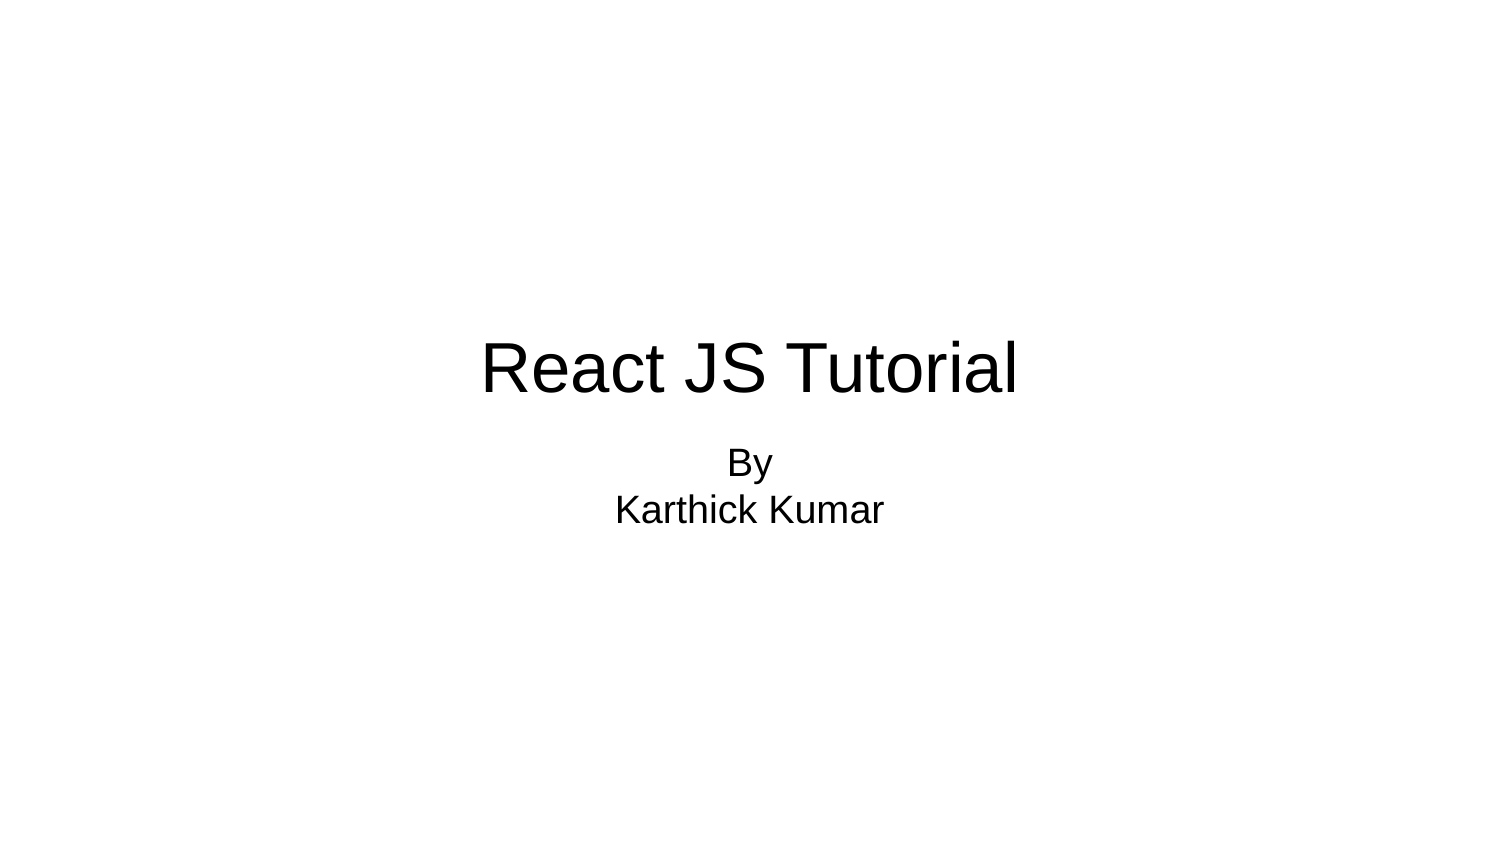

# React JS Tutorial
By
Karthick Kumar